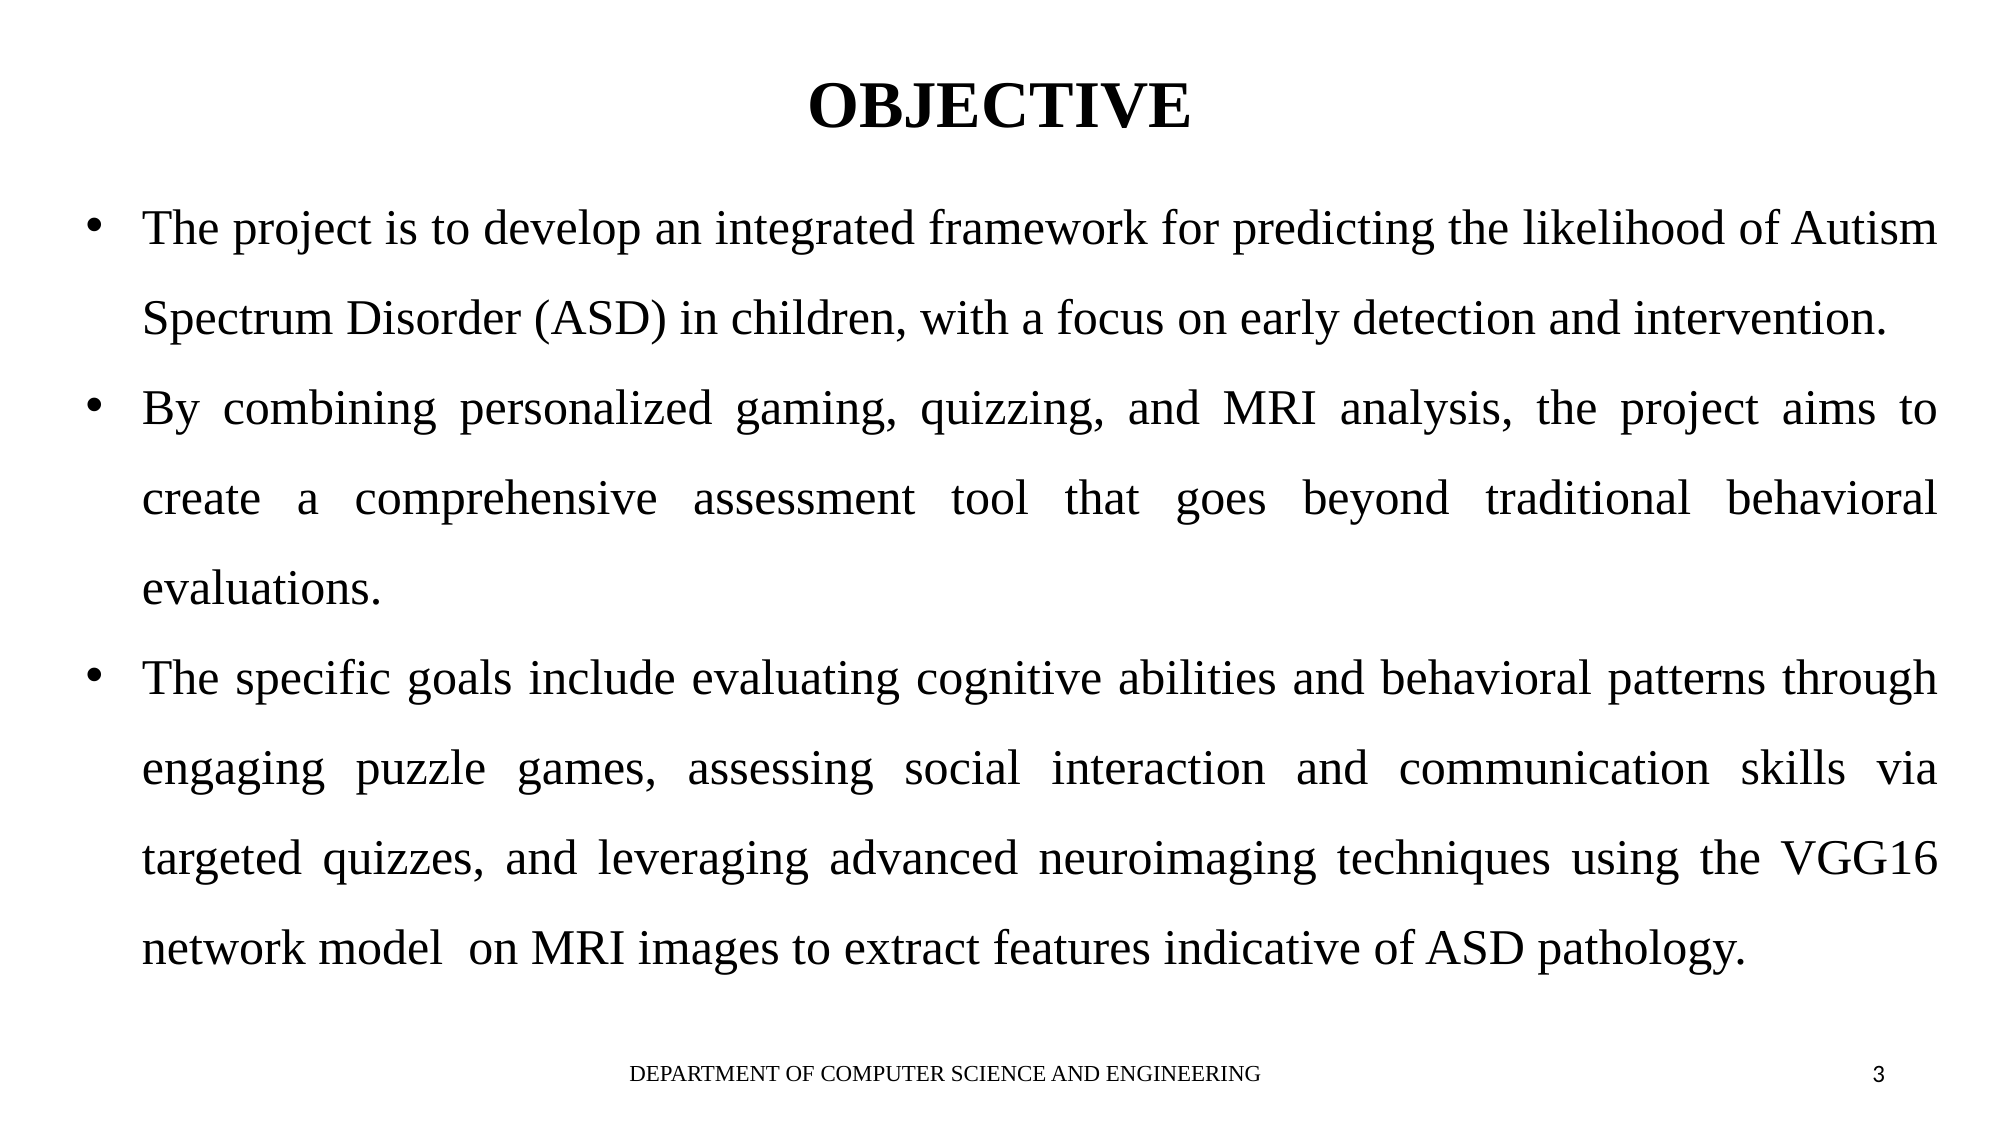

# OBJECTIVE
The project is to develop an integrated framework for predicting the likelihood of Autism Spectrum Disorder (ASD) in children, with a focus on early detection and intervention.
By combining personalized gaming, quizzing, and MRI analysis, the project aims to create a comprehensive assessment tool that goes beyond traditional behavioral evaluations.
The specific goals include evaluating cognitive abilities and behavioral patterns through engaging puzzle games, assessing social interaction and communication skills via targeted quizzes, and leveraging advanced neuroimaging techniques using the VGG16 network model  on MRI images to extract features indicative of ASD pathology.
DEPARTMENT OF COMPUTER SCIENCE AND ENGINEERING
3